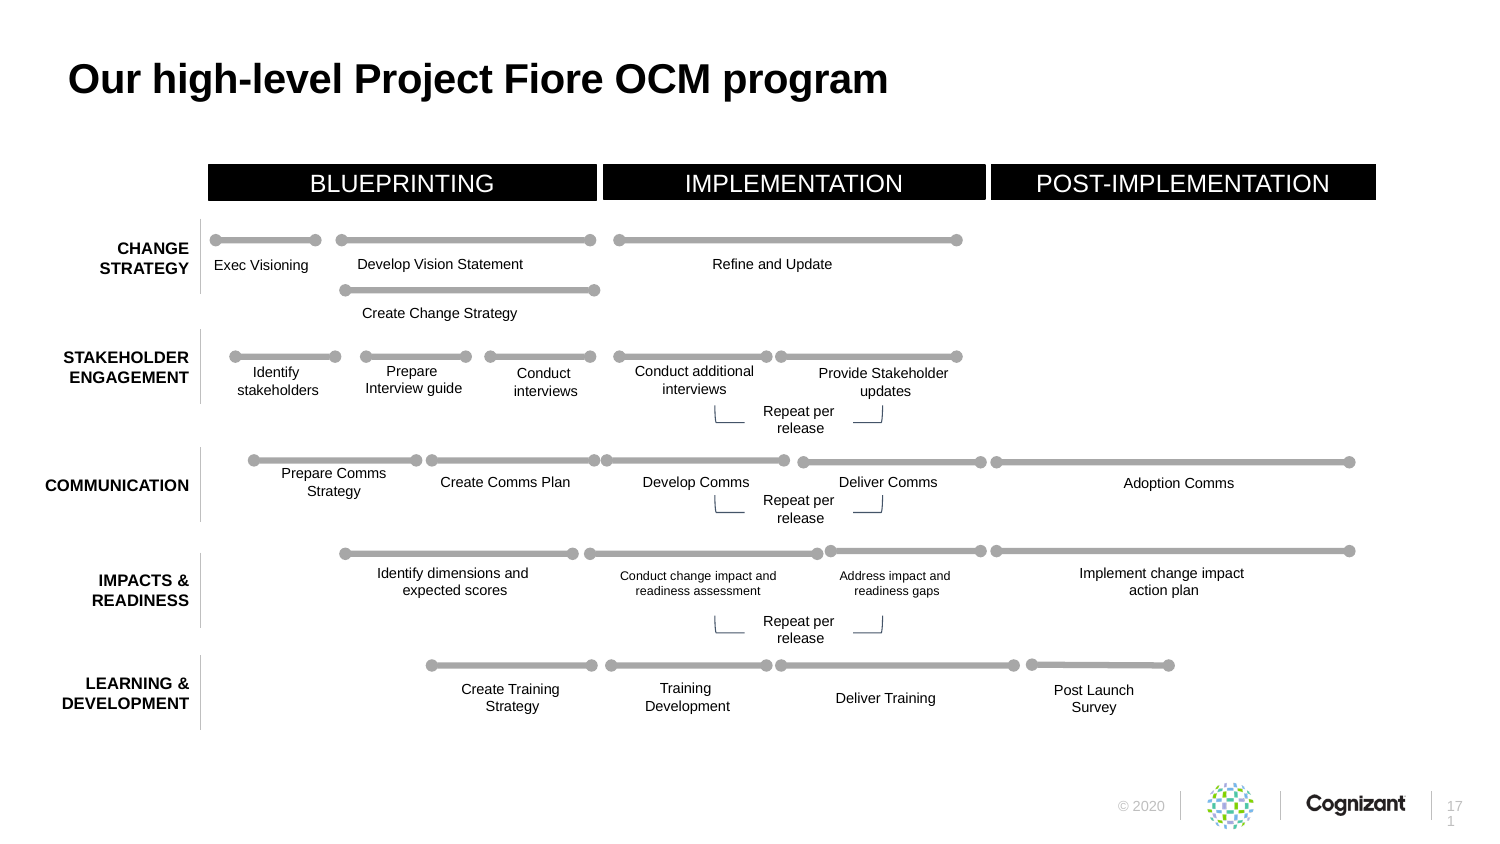

# Our high-level Project Fiore OCM program
BLUEPRINTING
IMPLEMENTATION
POST-IMPLEMENTATION
CHANGE STRATEGY
Develop Vision Statement
Refine and Update
Exec Visioning
Create Change Strategy
STAKEHOLDER ENGAGEMENT

Prepare
Interview guide
Conduct additional
interviews
Identify
stakeholders
Conduct
interviews
Provide Stakeholder
updates
Repeat per
 release

COMMUNICATION
Create Comms Plan
Deliver Comms
Develop Comms
Prepare Comms
Strategy
Adoption Comms
Repeat per
 release

IMPACTS & READINESS
Identify dimensions and
expected scores
Implement change impact
action plan
Conduct change impact and
readiness assessment
Address impact and
readiness gaps
Repeat per
 release
LEARNING & DEVELOPMENT
Create Training
Strategy
Deliver Training
Training
Development
Post Launch
Survey
171
© 2020